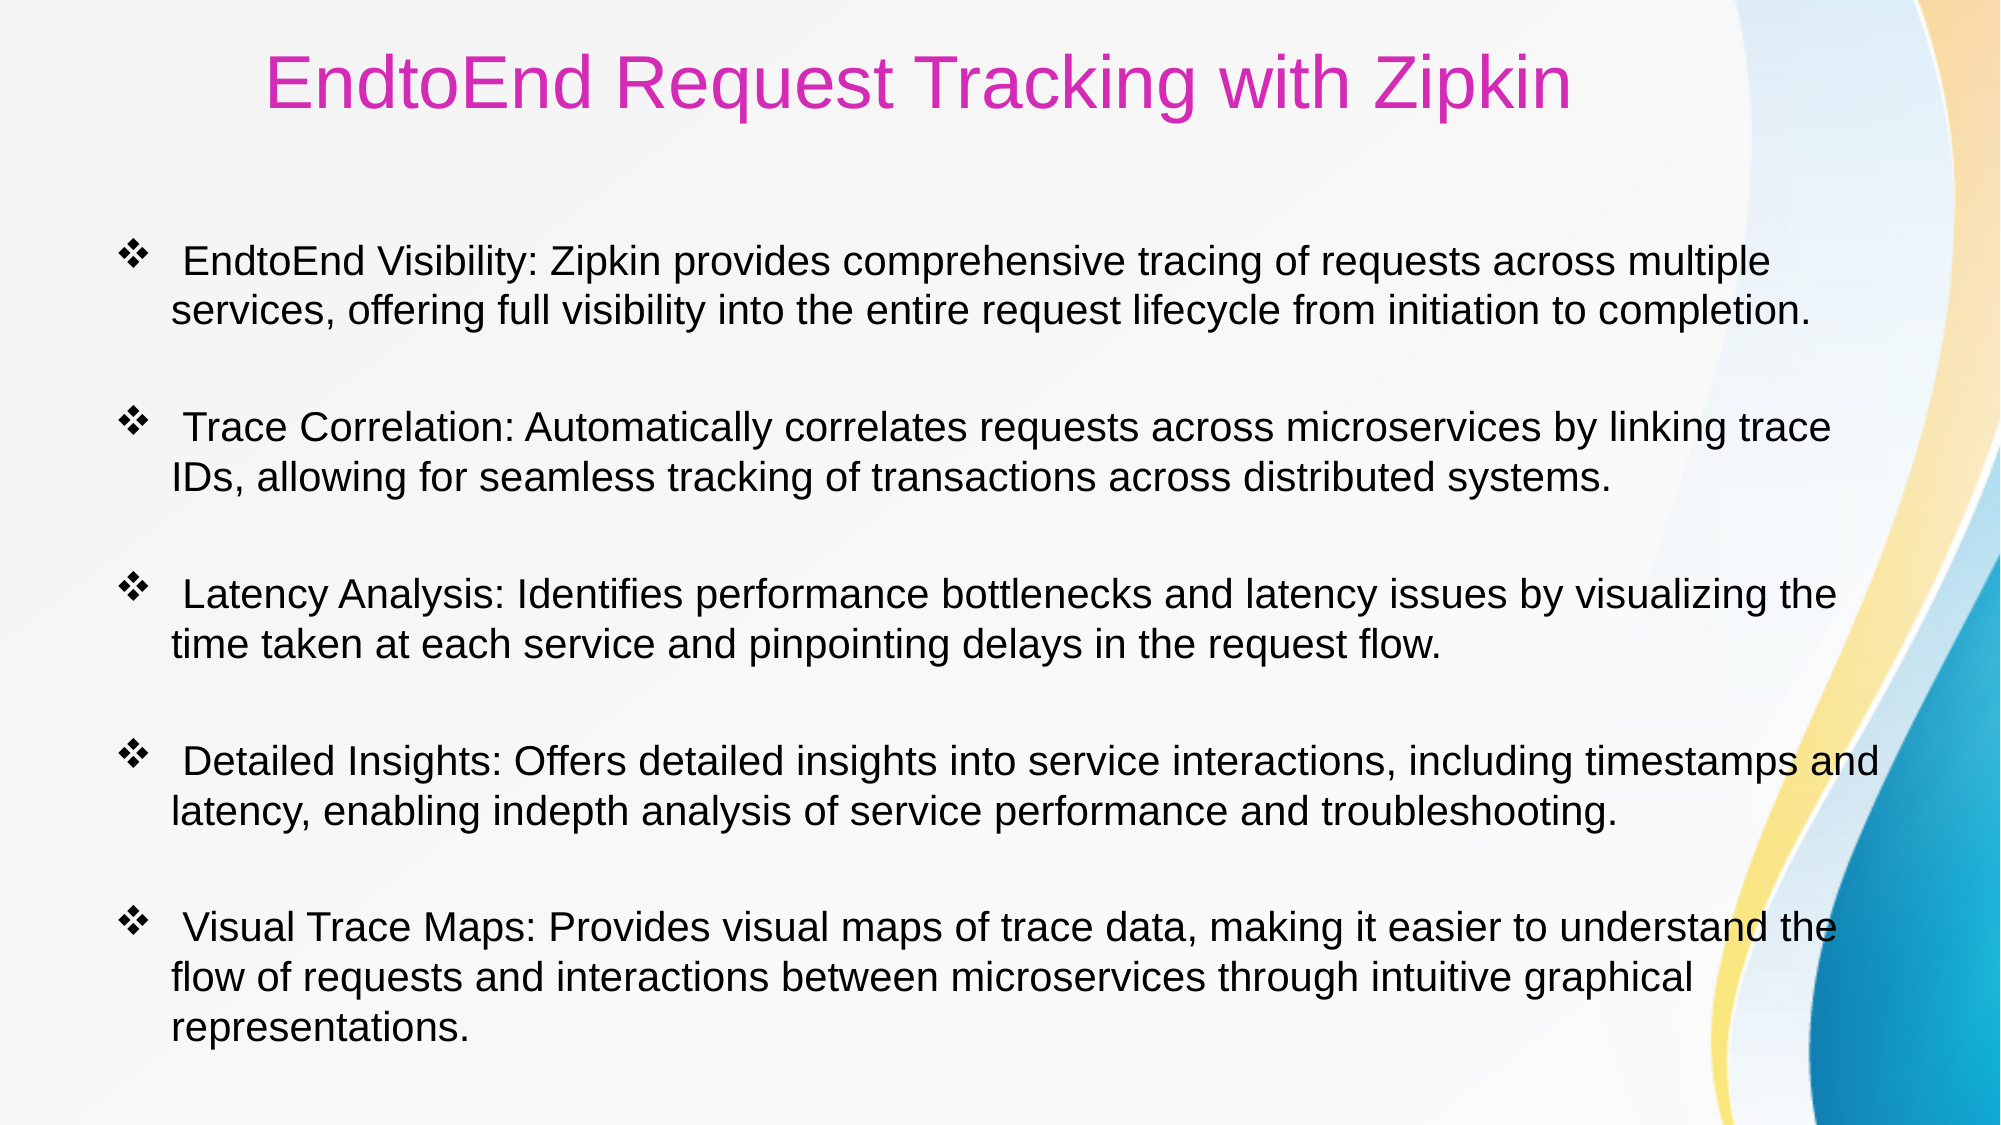

# EndtoEnd Request Tracking with Zipkin

 EndtoEnd Visibility: Zipkin provides comprehensive tracing of requests across multiple services, offering full visibility into the entire request lifecycle from initiation to completion.

 Trace Correlation: Automatically correlates requests across microservices by linking trace IDs, allowing for seamless tracking of transactions across distributed systems.

 Latency Analysis: Identifies performance bottlenecks and latency issues by visualizing the time taken at each service and pinpointing delays in the request flow.

 Detailed Insights: Offers detailed insights into service interactions, including timestamps and latency, enabling indepth analysis of service performance and troubleshooting.

 Visual Trace Maps: Provides visual maps of trace data, making it easier to understand the flow of requests and interactions between microservices through intuitive graphical representations.